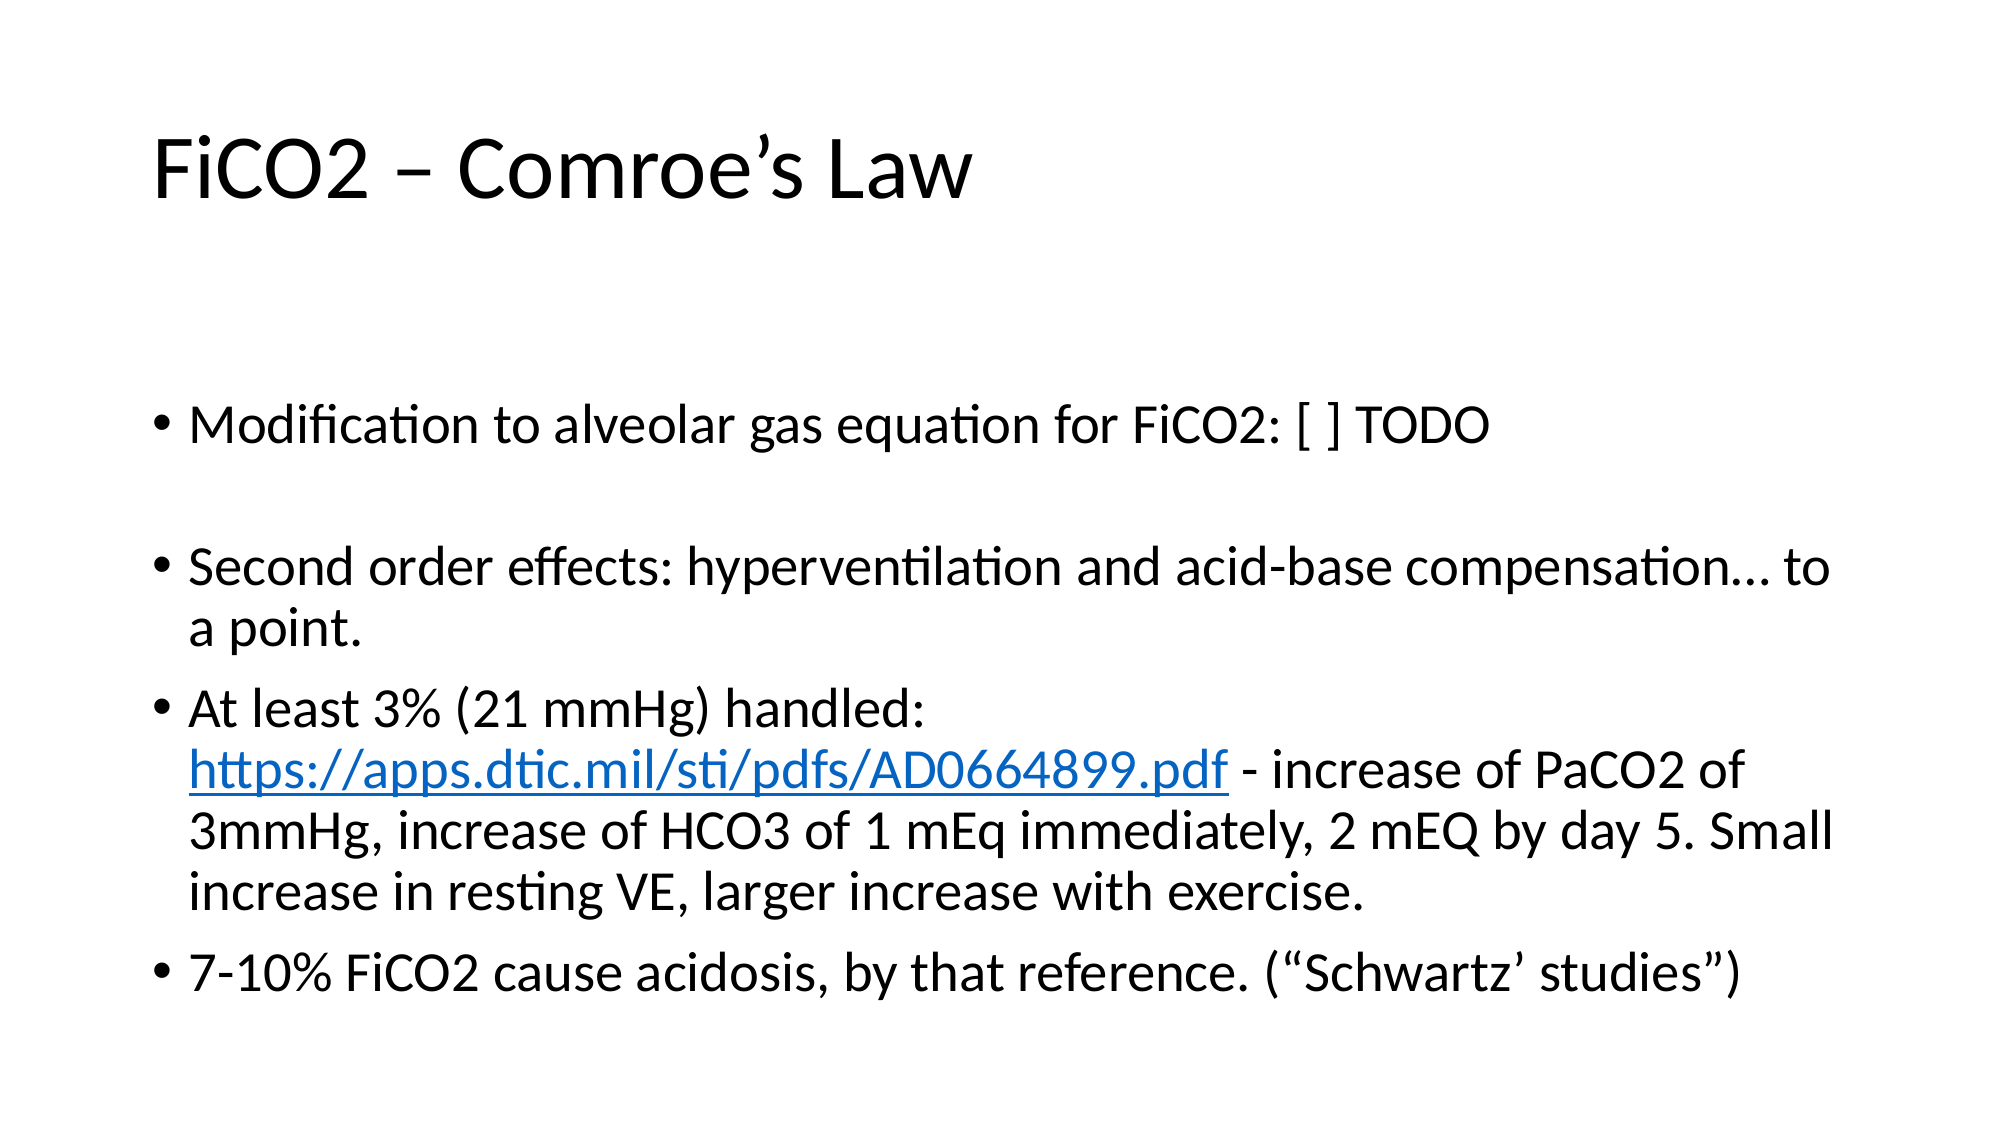

# FiCO2 – Comroe’s Law

Modification to alveolar gas equation for FiCO2: [ ] TODO
Second order effects: hyperventilation and acid-base compensation… to a point.
At least 3% (21 mmHg) handled: https://apps.dtic.mil/sti/pdfs/AD0664899.pdf - increase of PaCO2 of 3mmHg, increase of HCO3 of 1 mEq immediately, 2 mEQ by day 5. Small increase in resting VE, larger increase with exercise.
7-10% FiCO2 cause acidosis, by that reference. (“Schwartz’ studies”)